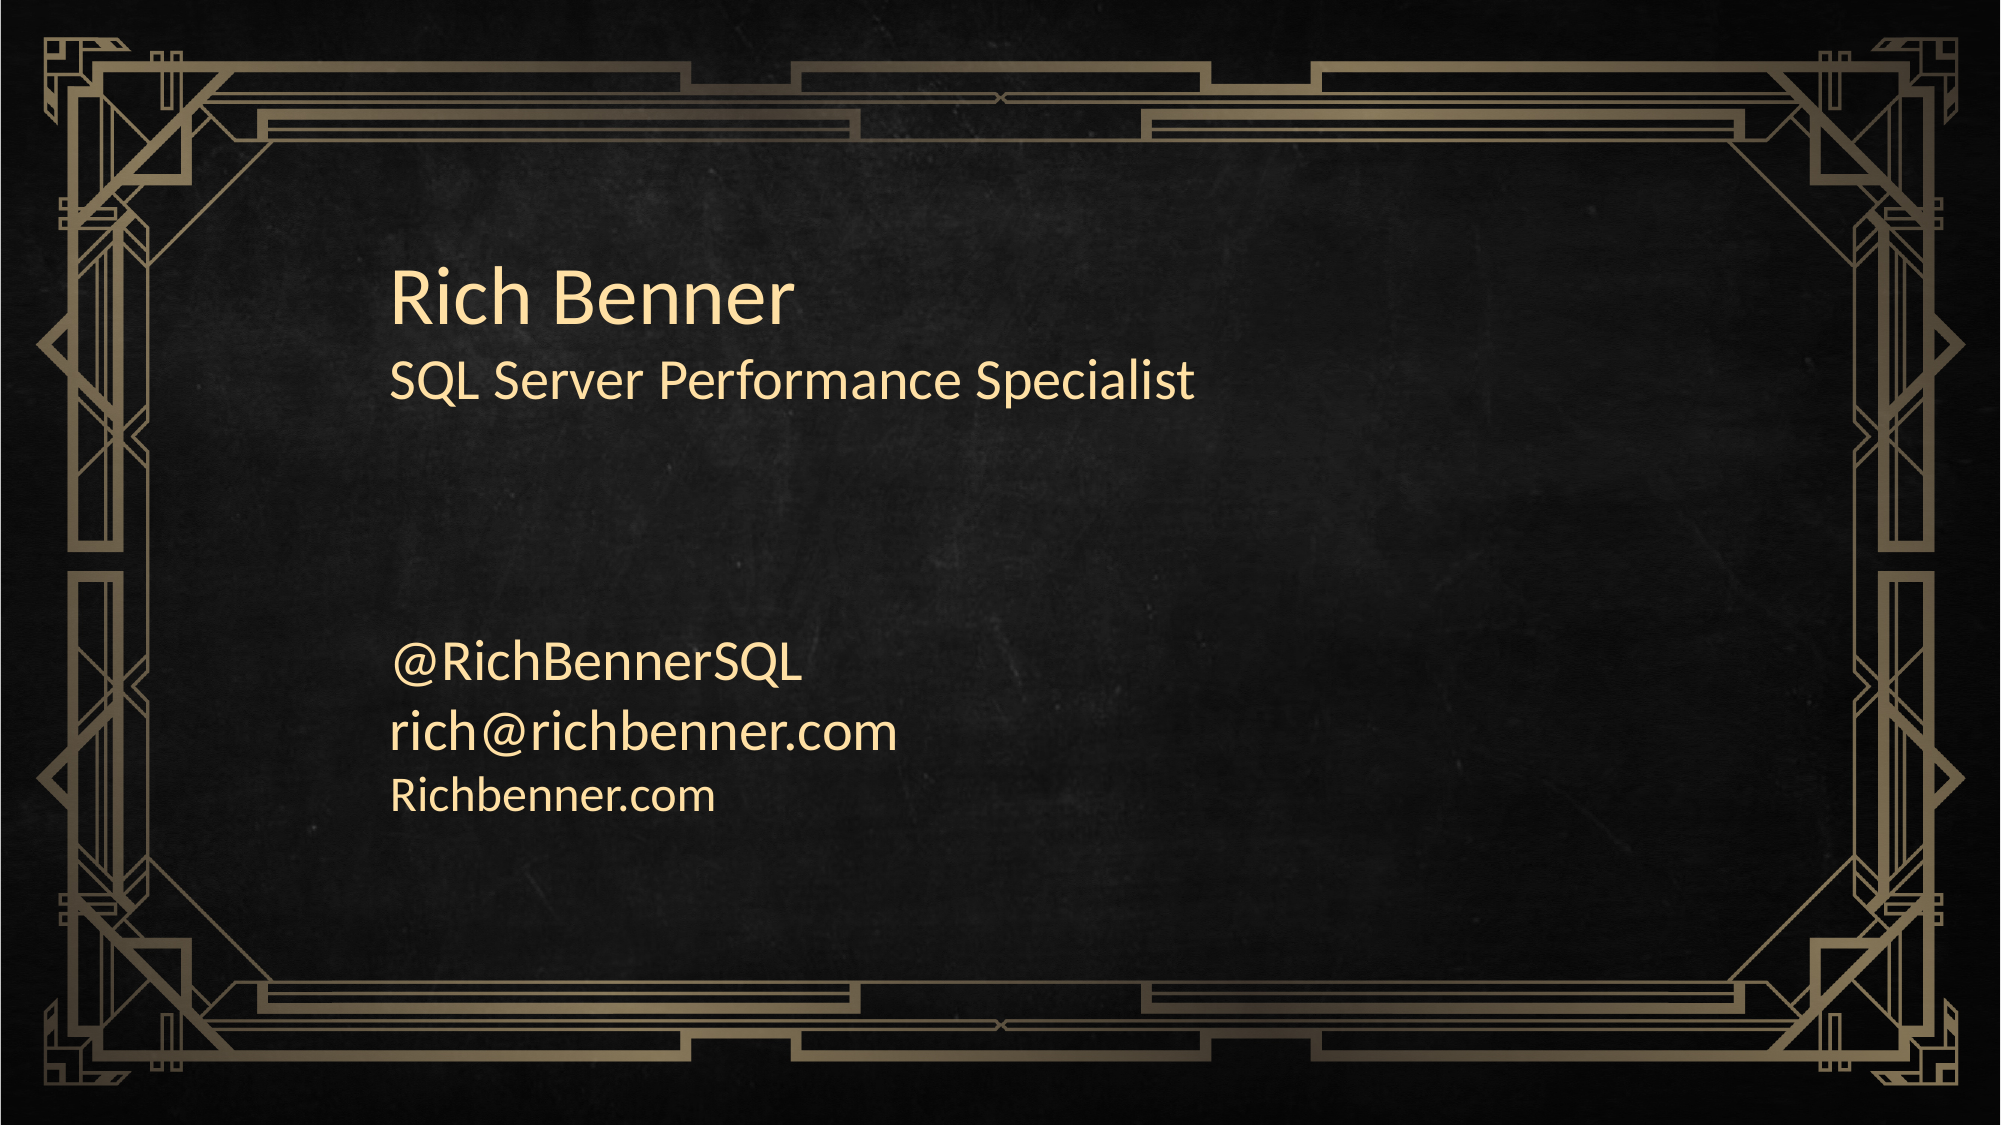

Rich Benner
SQL Server Performance Specialist

@RichBennerSQL
rich@richbenner.com
Richbenner.com